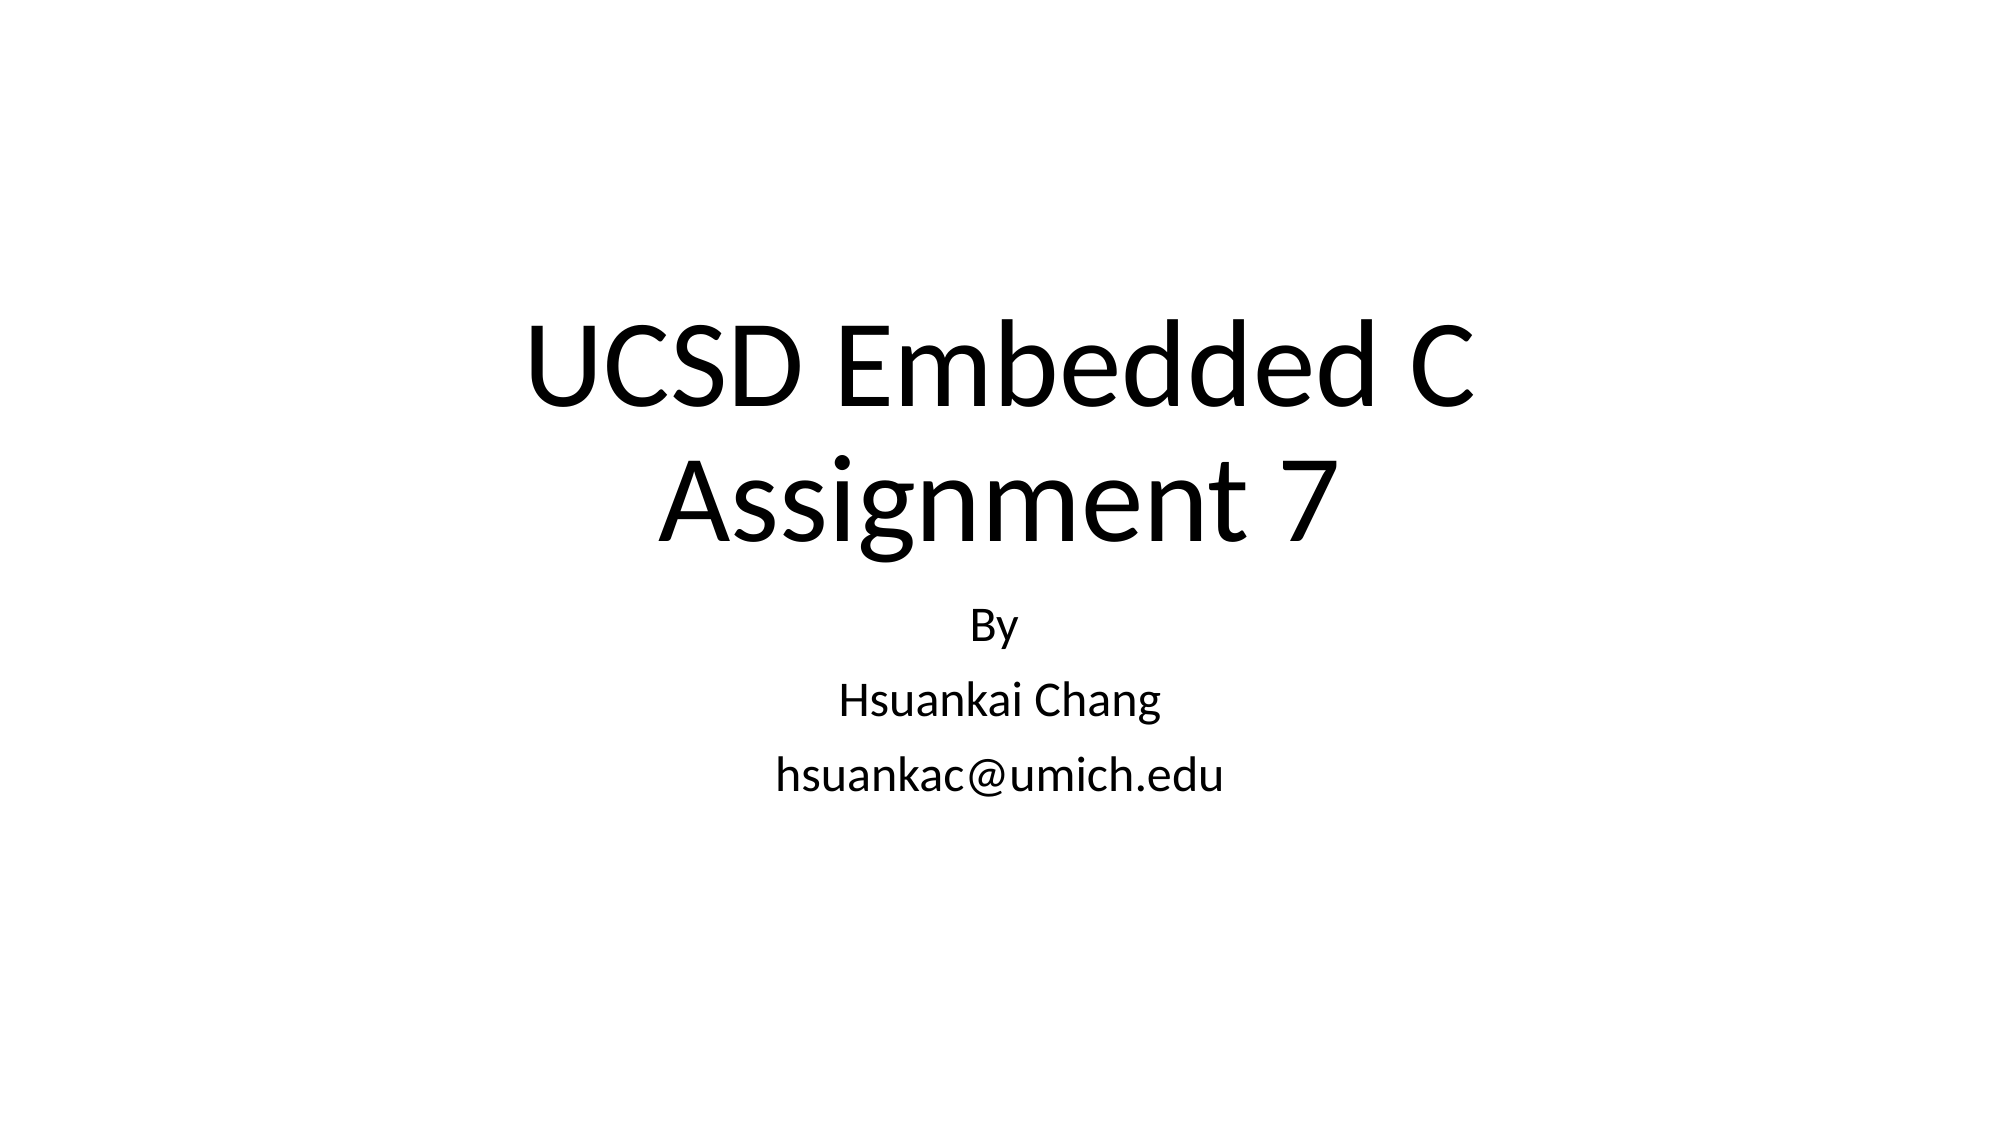

# UCSD Embedded C Assignment 7
By
Hsuankai Chang
hsuankac@umich.edu